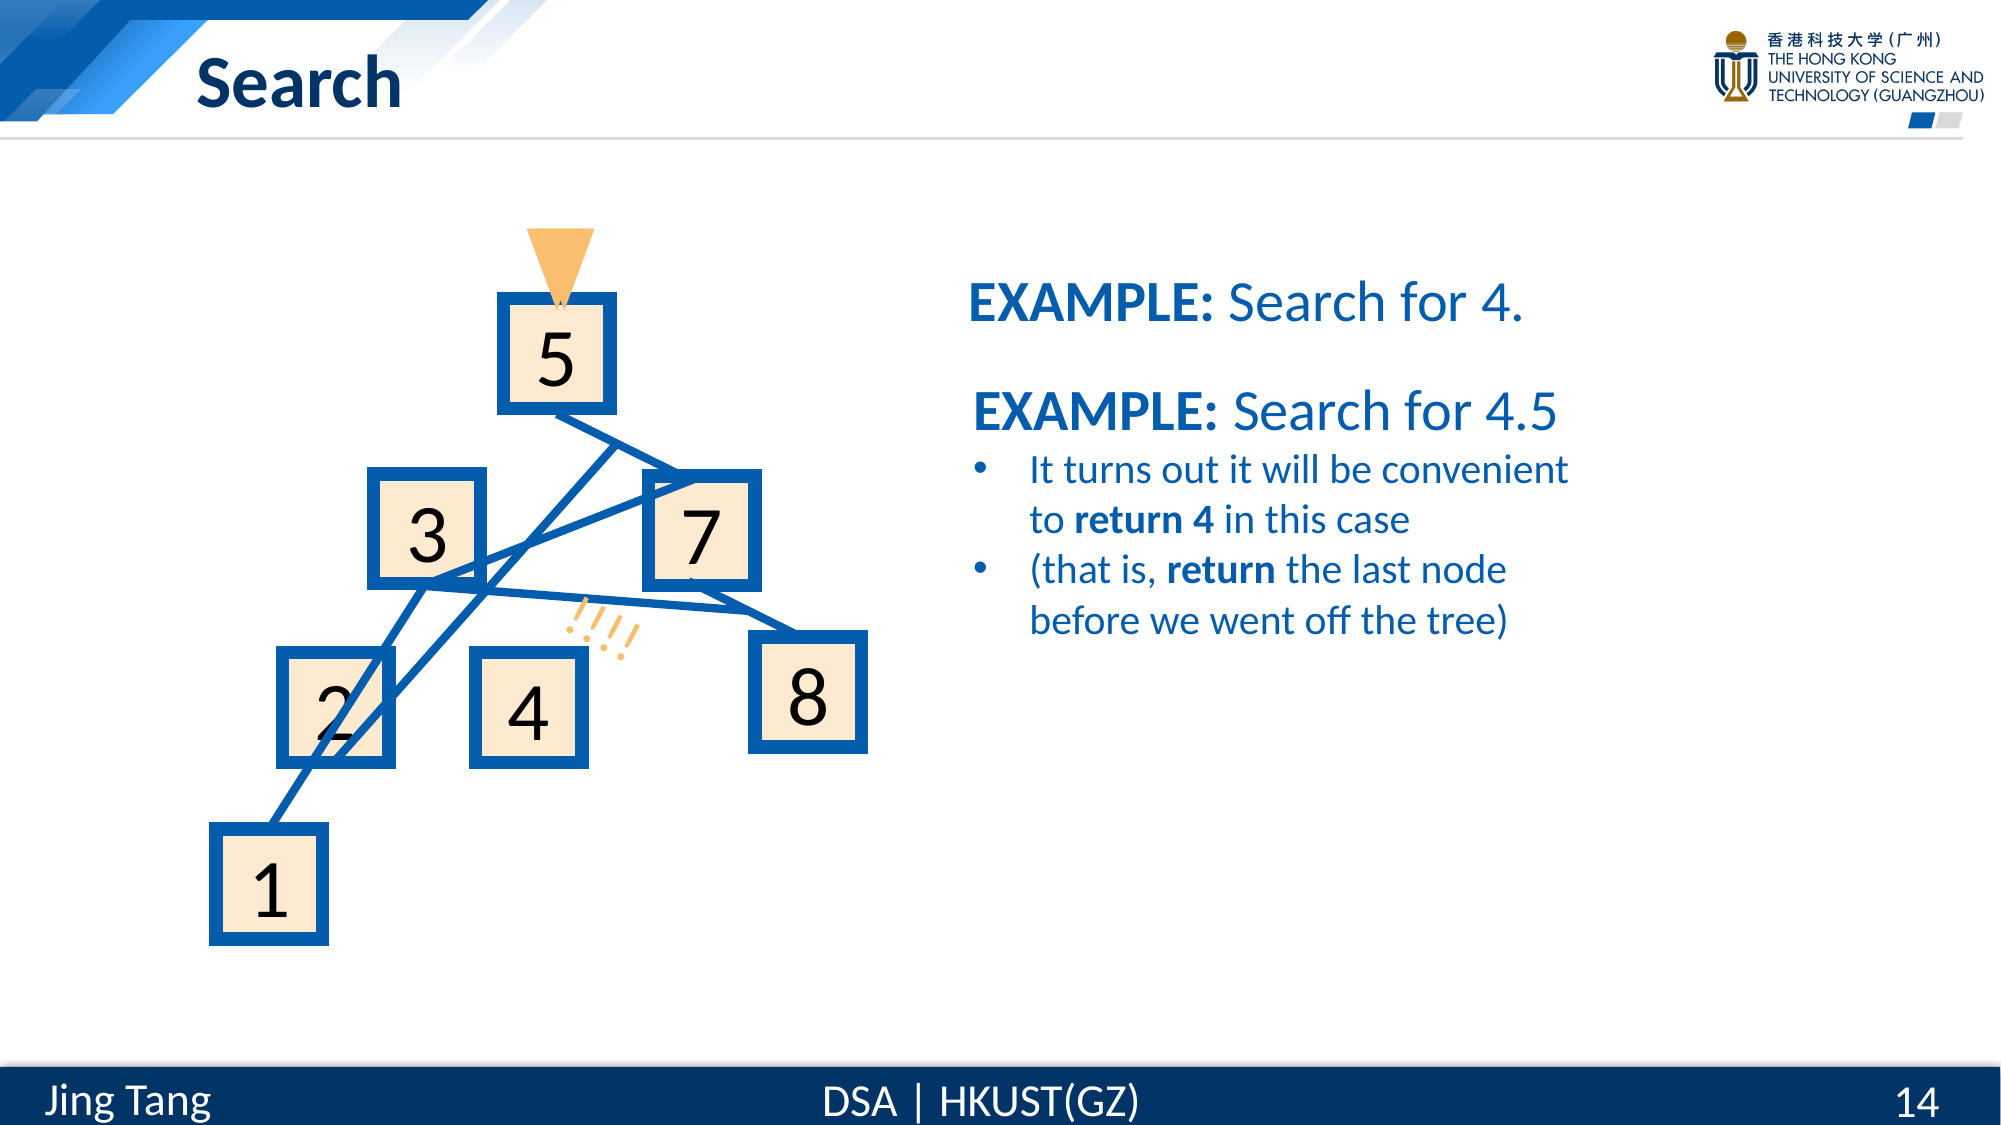

# Search

EXAMPLE: Search for 4.
5
EXAMPLE: Search for 4.5
It turns out it will be convenient to return 4 in this case
(that is, return the last node before we went off the tree)
3
7
!!!!
8
2
4
1
14